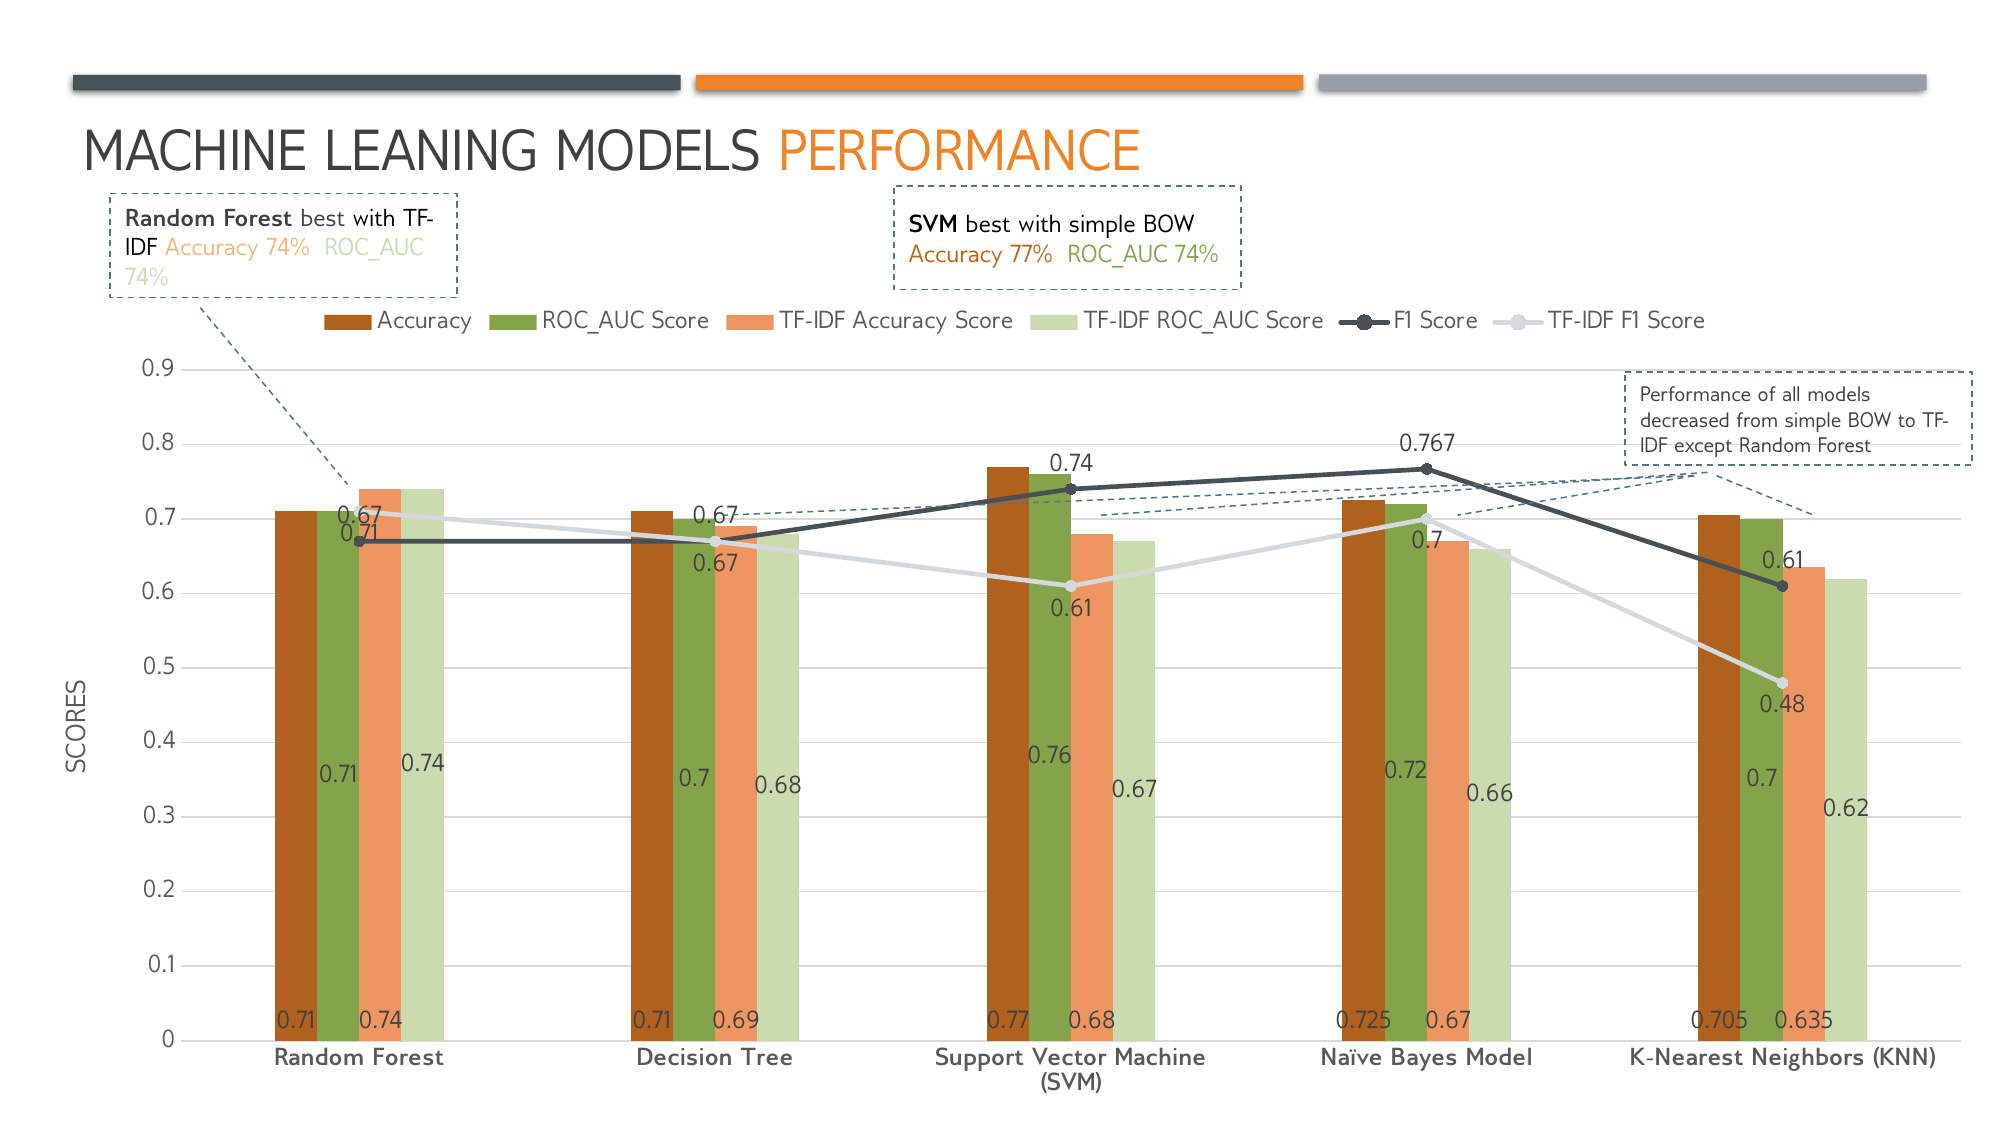

# Machine Leaning Models Performance
SVM best with simple BOW Accuracy 77%  ROC_AUC 74%
Random Forest best with TF-IDF Accuracy 74%  ROC_AUC 74%

### Chart

| Category | Accuracy | ROC_AUC Score | TF-IDF Accuracy Score | TF-IDF ROC_AUC Score | F1 Score | TF-IDF F1 Score |
|---|---|---|---|---|---|---|
| Random Forest | 0.71 | 0.71 | 0.74 | 0.74 | 0.67 | 0.71 |
| Decision Tree | 0.71 | 0.7 | 0.69 | 0.68 | 0.67 | 0.67 |
| Support Vector Machine (SVM) | 0.77 | 0.76 | 0.68 | 0.67 | 0.74 | 0.61 |
| Naïve Bayes Model | 0.725 | 0.72 | 0.67 | 0.66 | 0.767 | 0.7 |
| K-Nearest Neighbors (KNN) | 0.705 | 0.7 | 0.635 | 0.62 | 0.61 | 0.48 |
Performance of all models decreased from simple BOW to TF-IDF except Random Forest